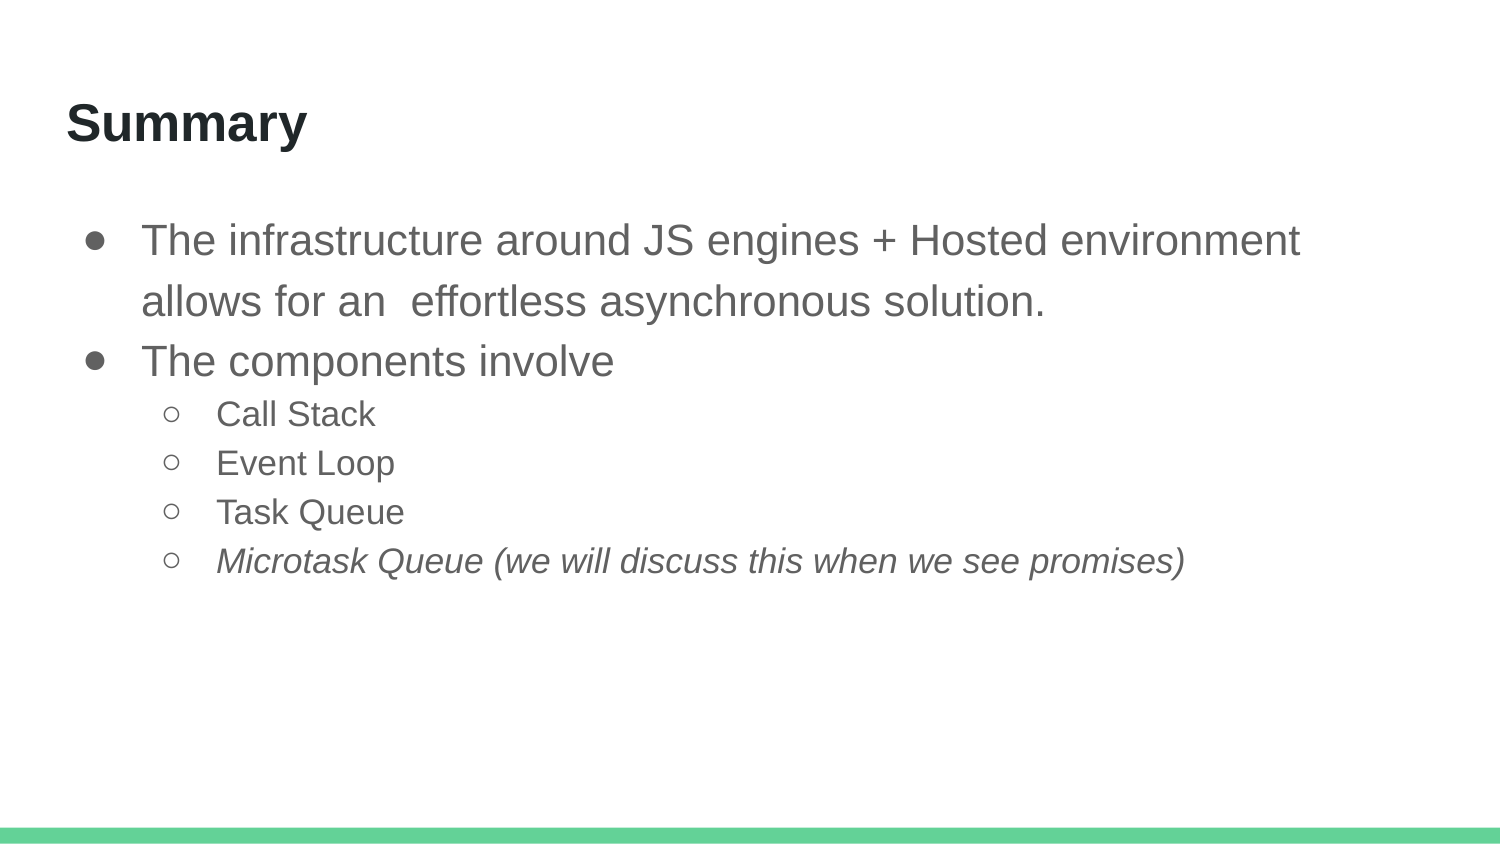

# Summary
The infrastructure around JS engines + Hosted environment allows for an  effortless asynchronous solution.
The components involve
Call Stack
Event Loop
Task Queue
Microtask Queue (we will discuss this when we see promises)